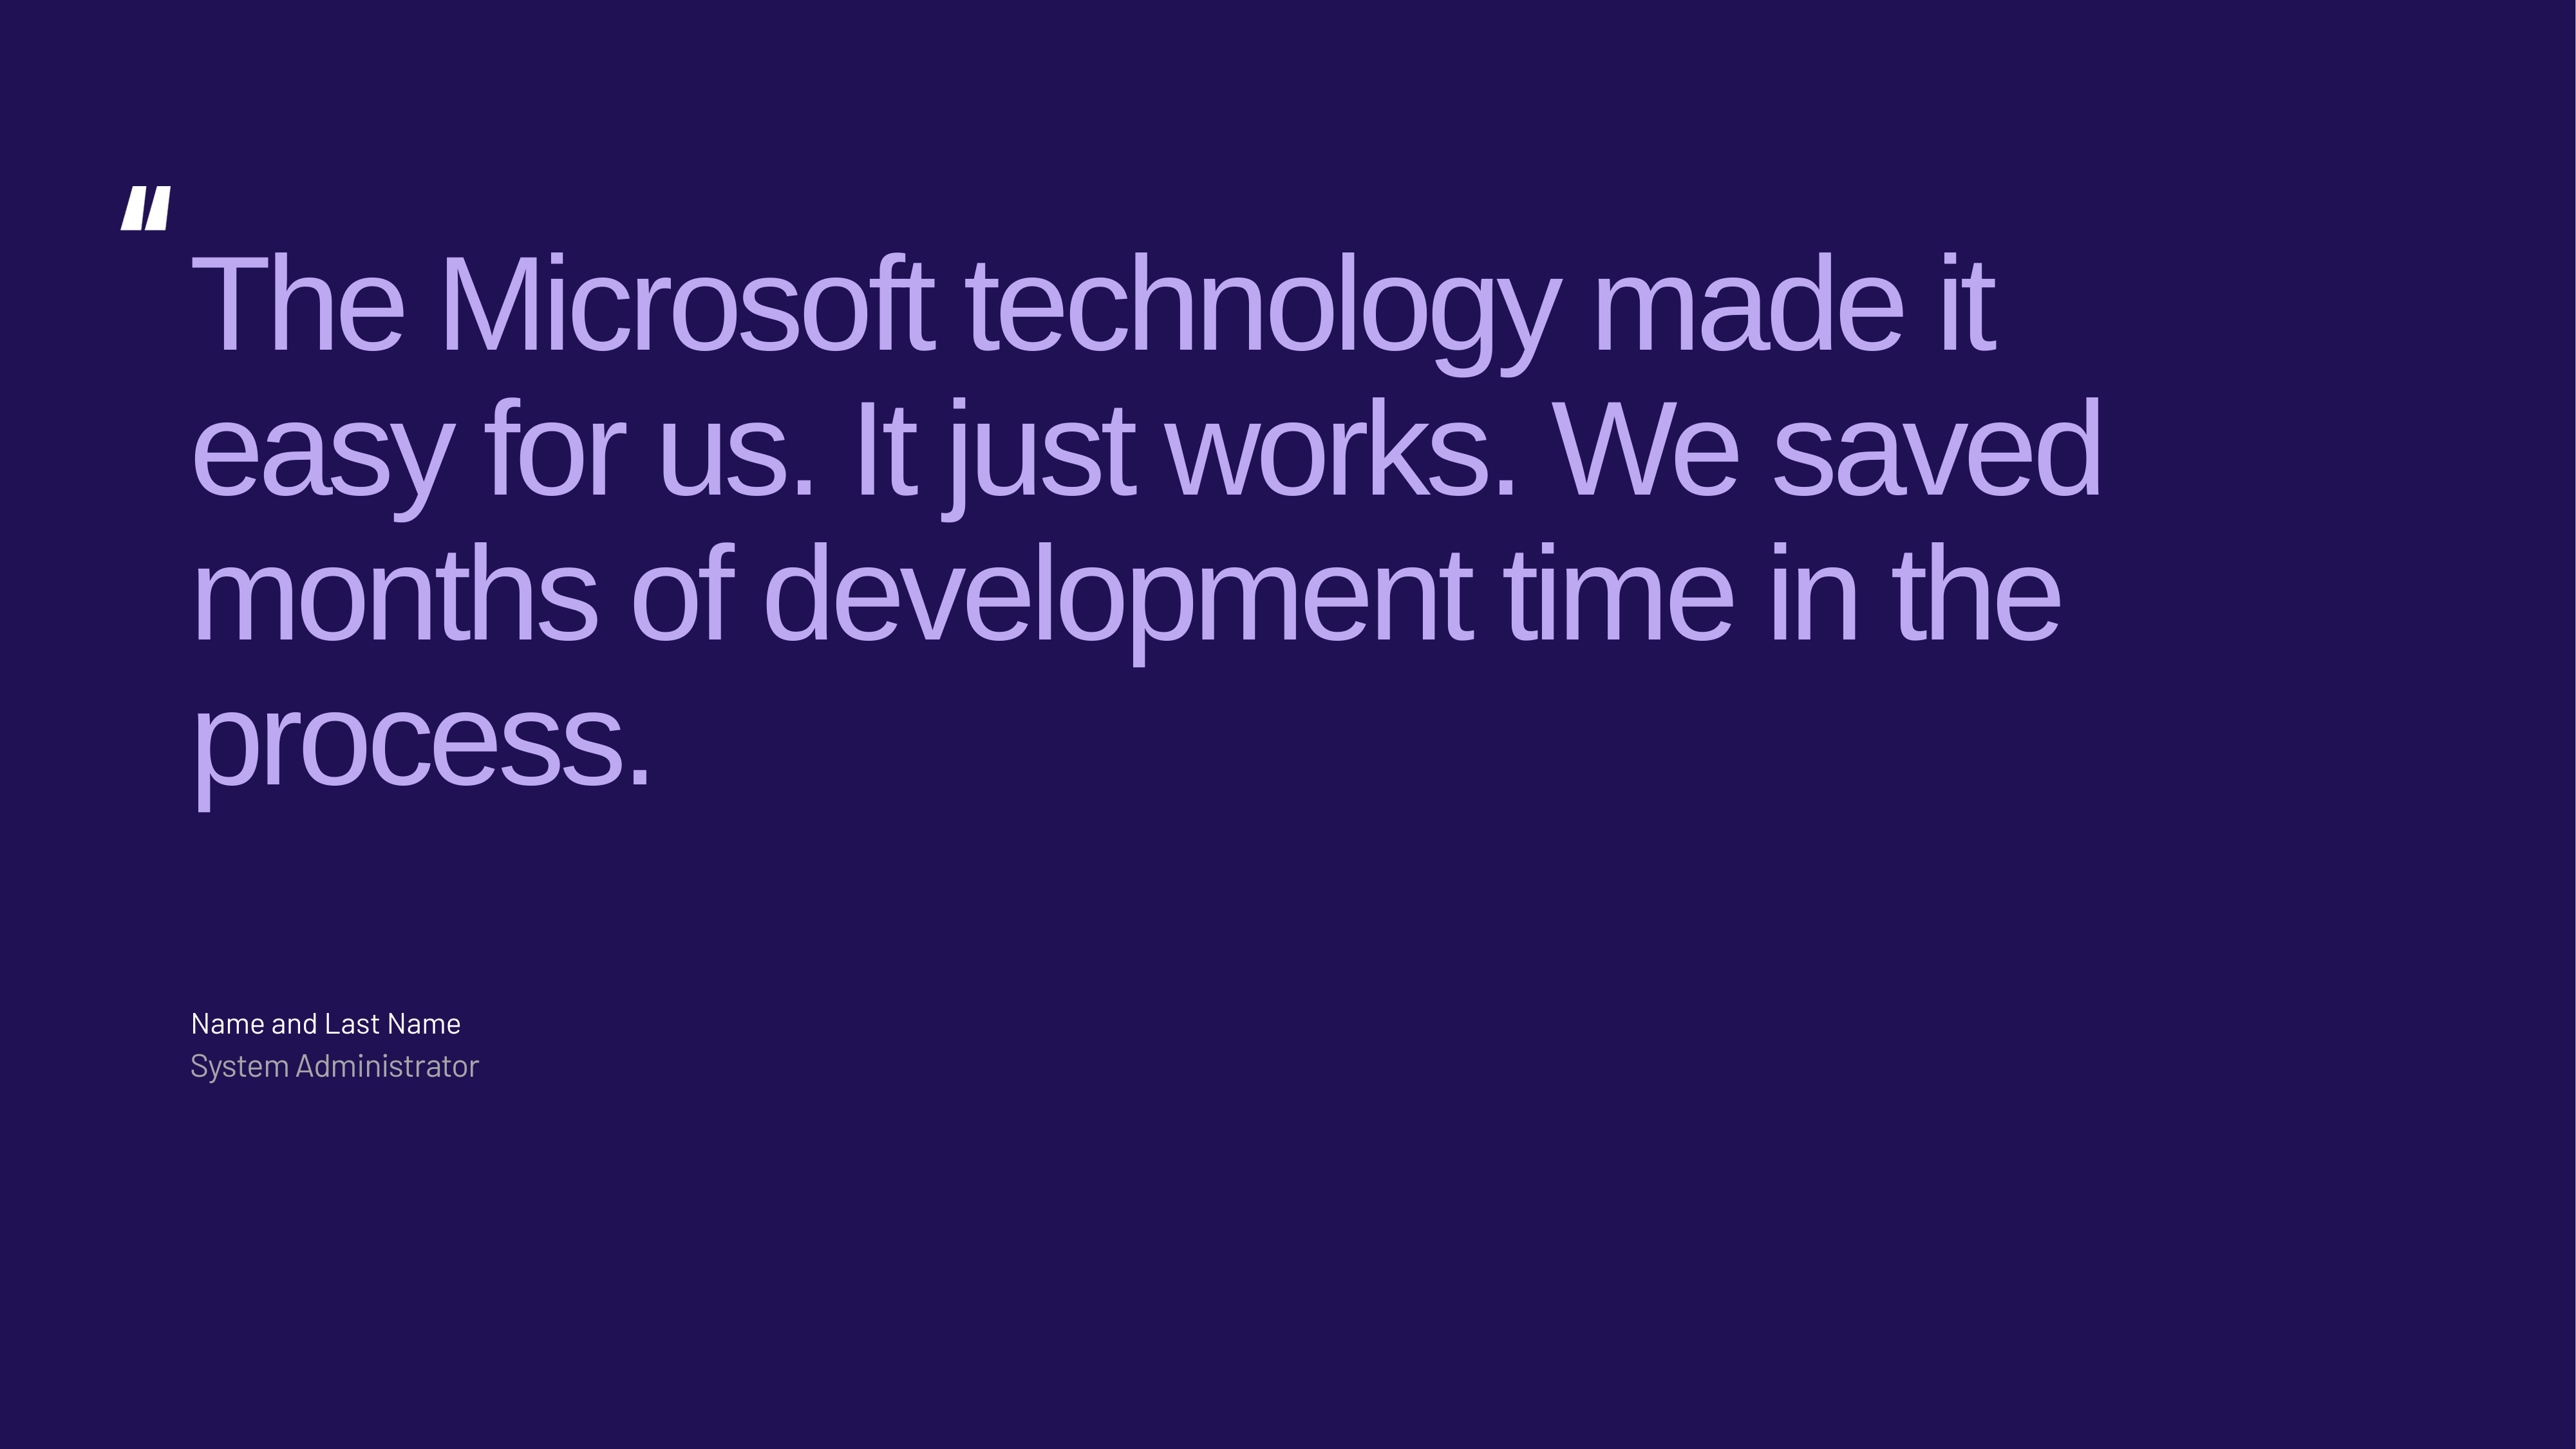

The Microsoft technology made it easy for us. It just works. We saved months of development time in the process.
Name and Last Name
System Administrator